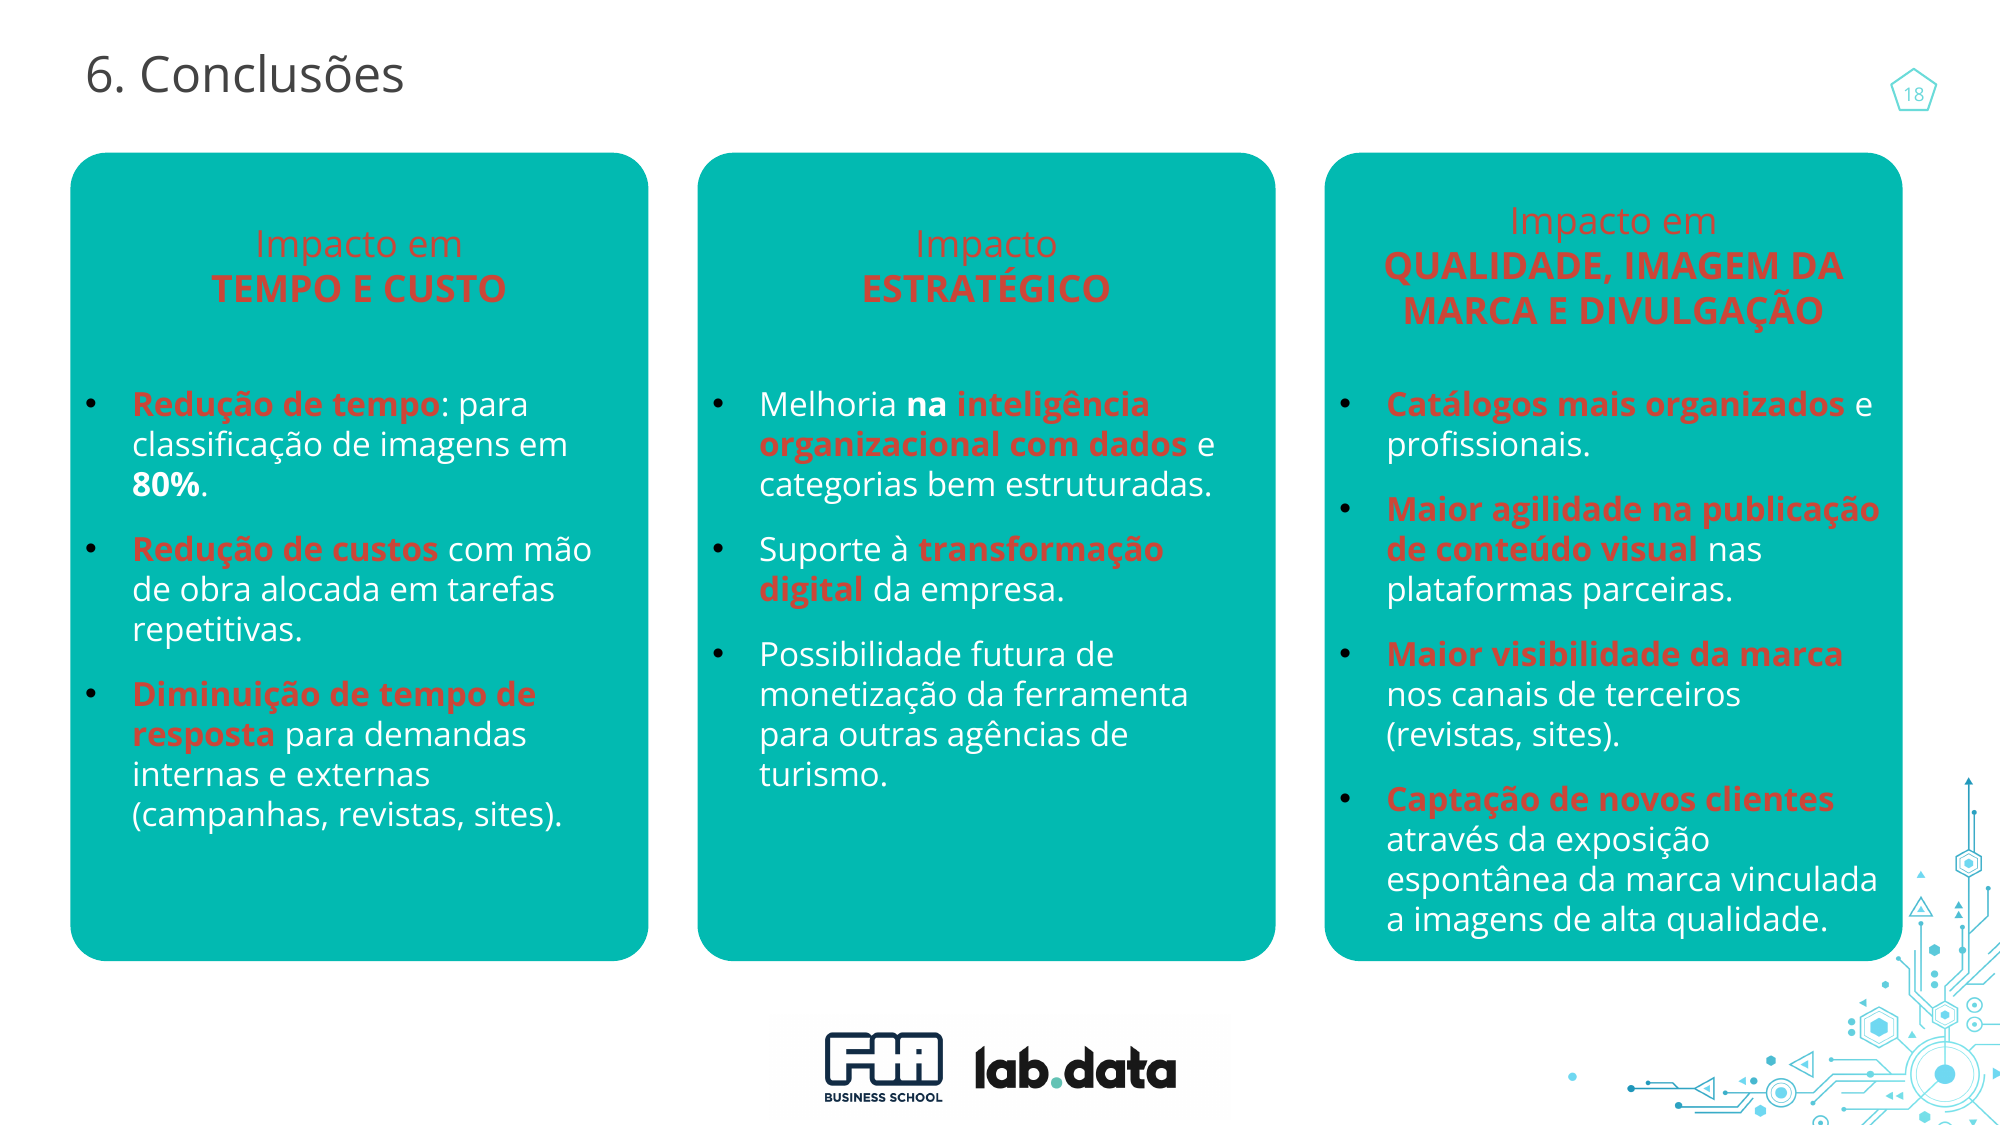

6. Conclusões

 Impacto em
TEMPO E CUSTO
 Impacto
ESTRATÉGICO
 Impacto em
QUALIDADE, IMAGEM DA MARCA E DIVULGAÇÃO
Redução de tempo: para classificação de imagens em  80%.
Redução de custos com mão de obra alocada em tarefas repetitivas.
Diminuição de tempo de resposta para demandas internas e externas (campanhas, revistas, sites).
Melhoria na inteligência organizacional com dados e categorias bem estruturadas.
Suporte à transformação digital da empresa.
Possibilidade futura de monetização da ferramenta para outras agências de turismo.
Catálogos mais organizados e profissionais.
Maior agilidade na publicação de conteúdo visual nas plataformas parceiras.
Maior visibilidade da marca nos canais de terceiros (revistas, sites).
Captação de novos clientes através da exposição espontânea da marca vinculada a imagens de alta qualidade.